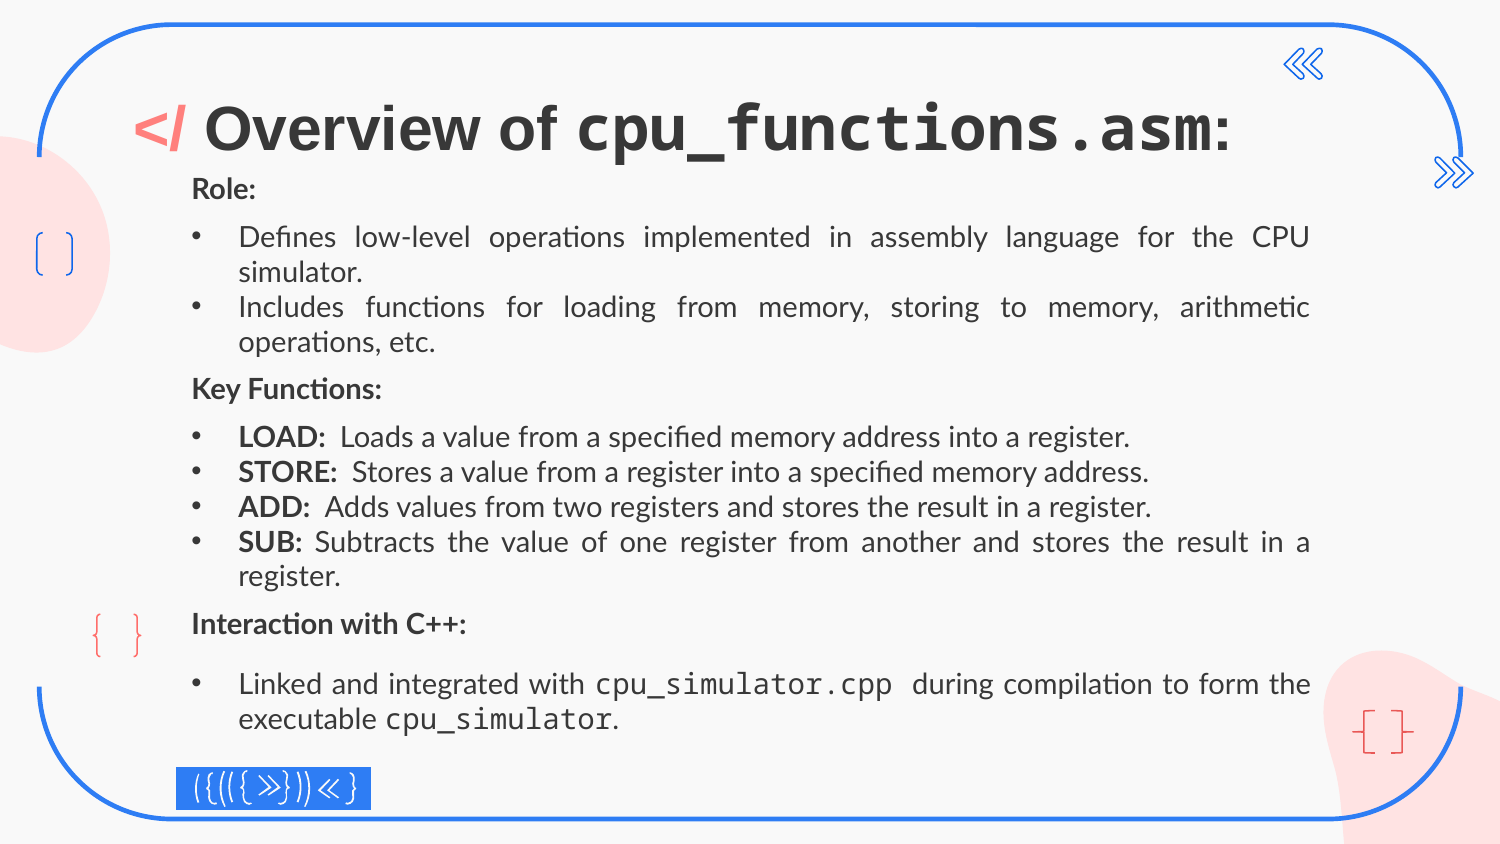

# </ Overview of cpu_functions.asm:
Role:
Defines low-level operations implemented in assembly language for the CPU simulator.
Includes functions for loading from memory, storing to memory, arithmetic operations, etc.
Key Functions:
LOAD:  Loads a value from a specified memory address into a register.
STORE:  Stores a value from a register into a specified memory address.
ADD:  Adds values from two registers and stores the result in a register.
SUB: Subtracts the value of one register from another and stores the result in a register.
Interaction with C++:
Linked and integrated with cpu_simulator.cpp during compilation to form the executable cpu_simulator.